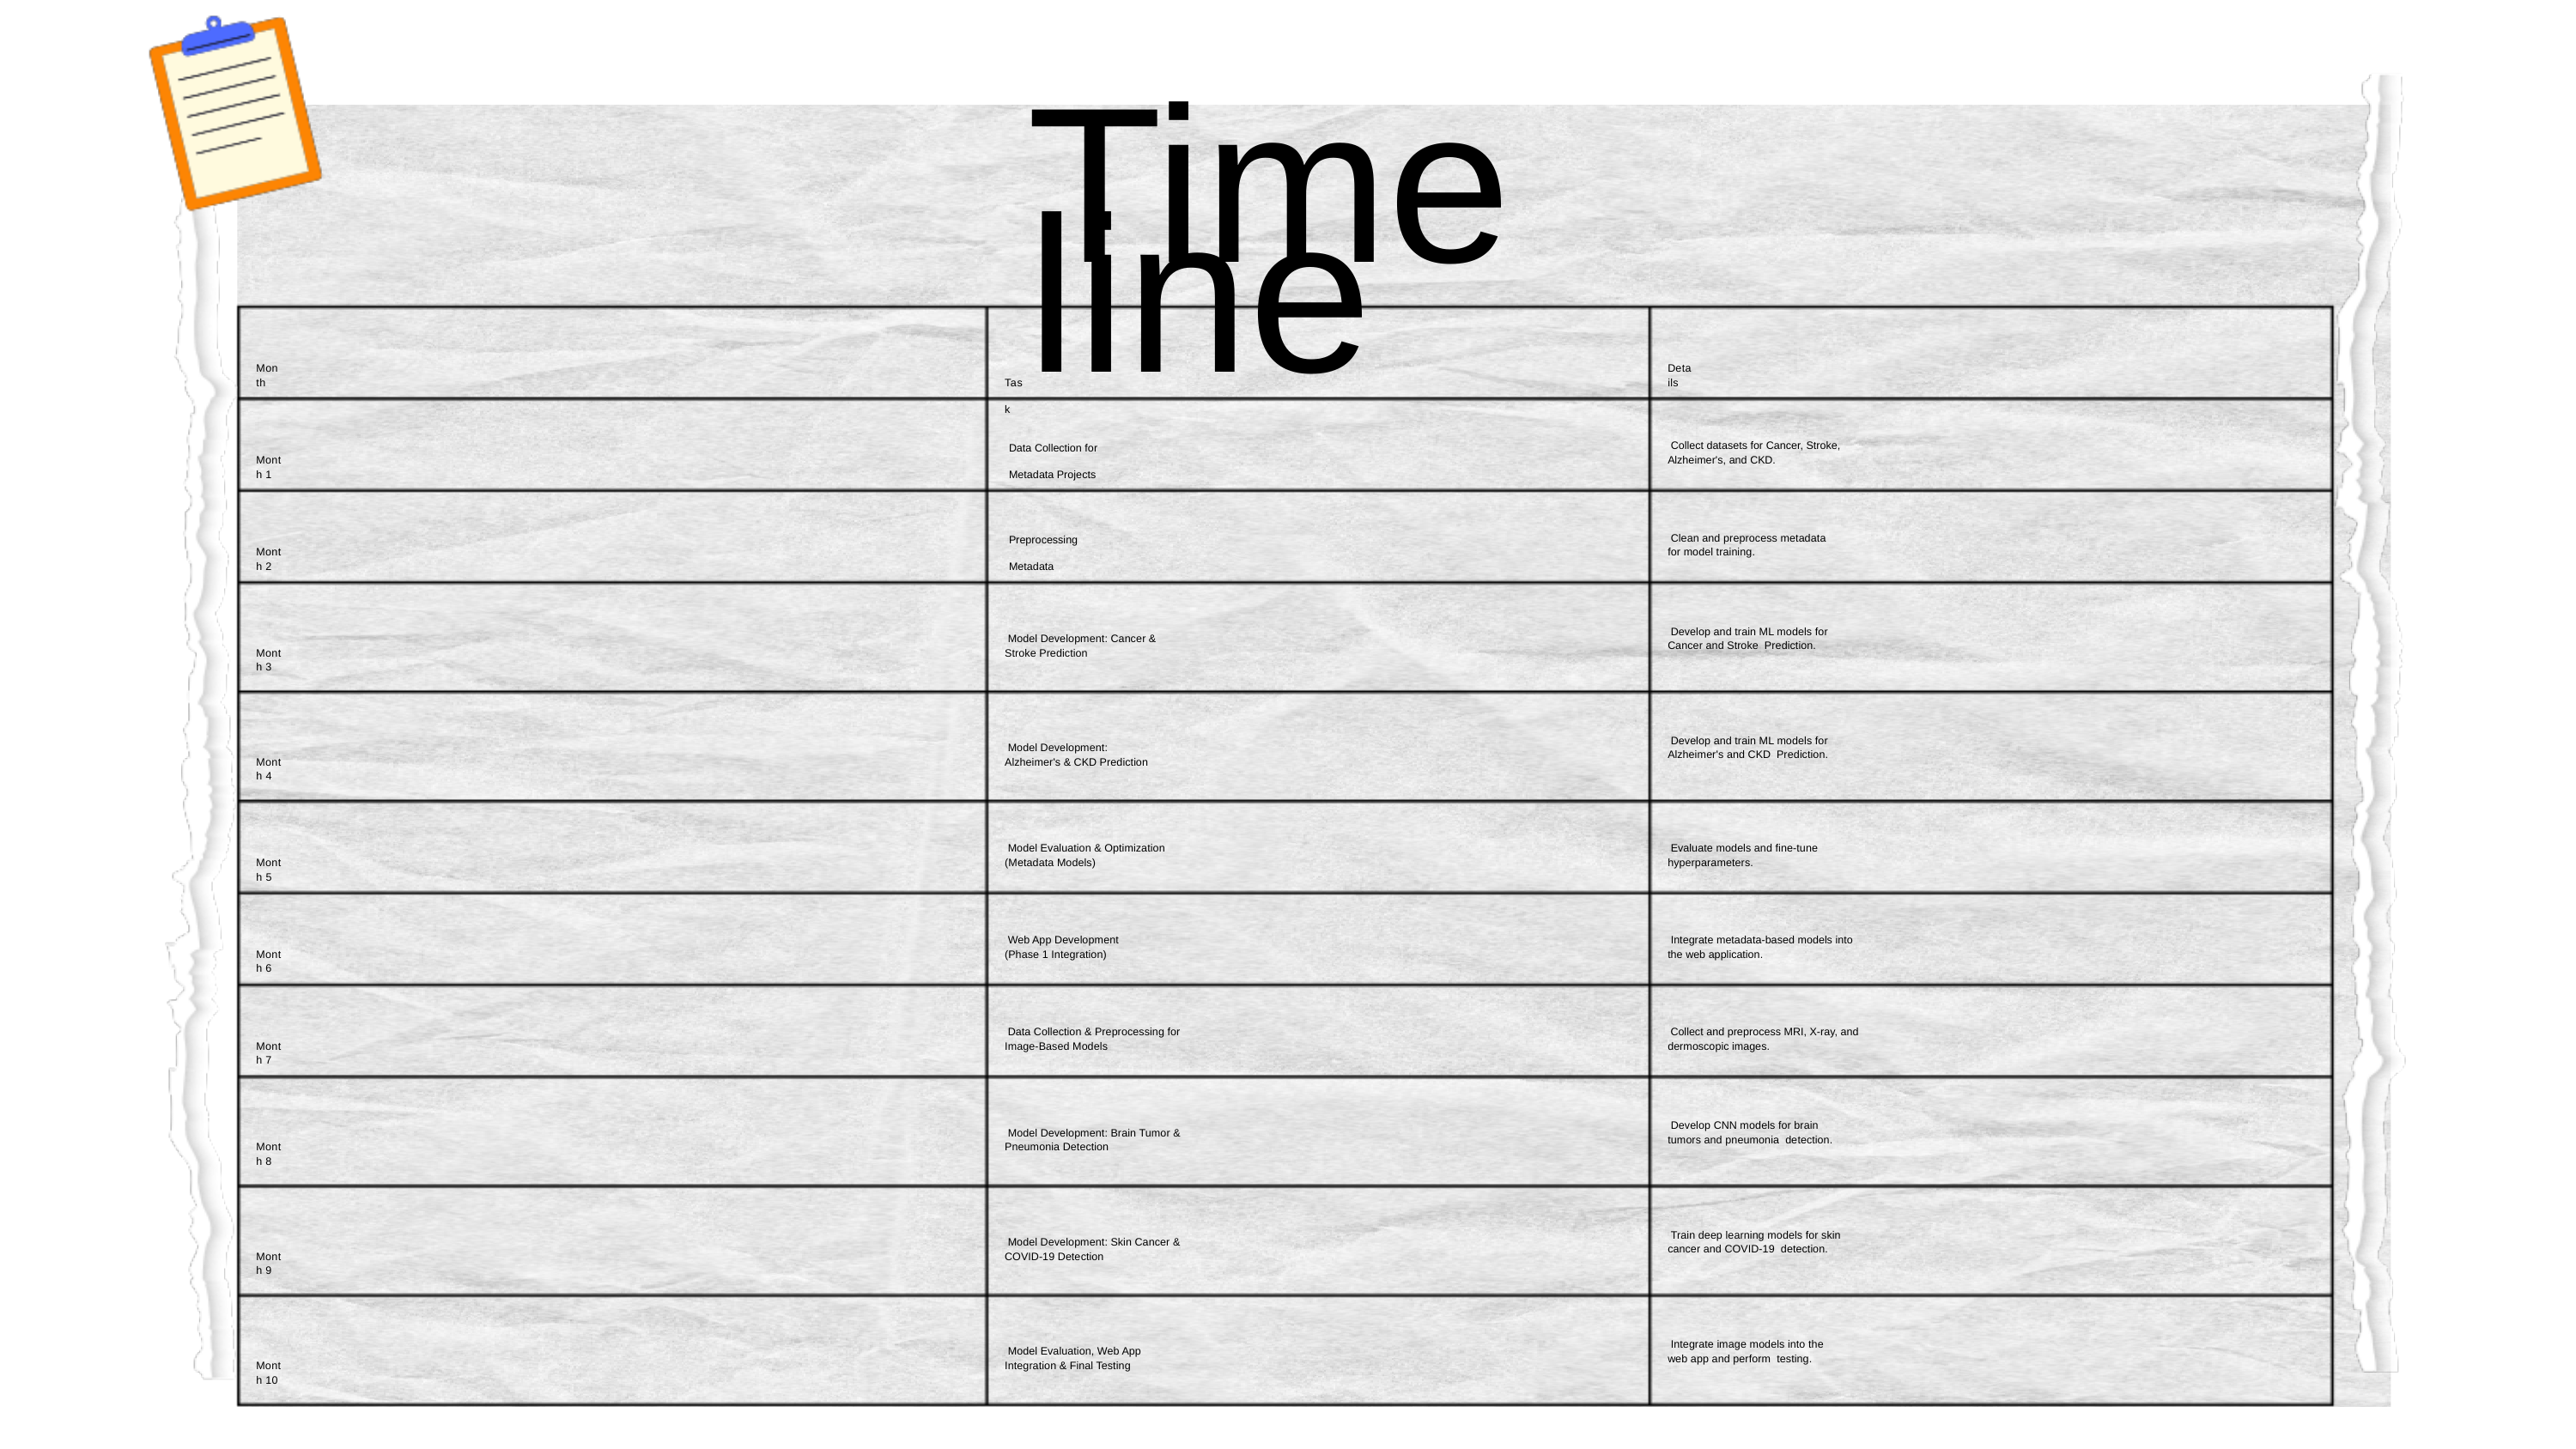

Timeline
 Task

 Month

 Details

Data Collection for Metadata Projects
 Month 1

 Collect datasets for Cancer, Stroke, Alzheimer's, and CKD.

Preprocessing Metadata
 Month 2

 Clean and preprocess metadata for model training.

 Develop and train ML models for Cancer and Stroke  Prediction.

 Month 3

 Model Development: Cancer & Stroke Prediction

 Develop and train ML models for Alzheimer's and CKD  Prediction.

 Month 4

 Model Development: Alzheimer's & CKD Prediction

 Month 5

 Model Evaluation & Optimization (Metadata Models)

 Evaluate models and fine-tune hyperparameters.

 Month 6

 Web App Development (Phase 1 Integration)

 Integrate metadata-based models into the web application.

 Month 7

 Data Collection & Preprocessing for Image-Based Models

 Collect and preprocess MRI, X-ray, and dermoscopic images.

 Develop CNN models for brain tumors and pneumonia  detection.

 Month 8

 Model Development: Brain Tumor & Pneumonia Detection

 Train deep learning models for skin cancer and COVID-19  detection.

 Month 9

 Model Development: Skin Cancer & COVID-19 Detection

 Integrate image models into the web app and perform  testing.

 Month 10

 Model Evaluation, Web App Integration & Final Testing